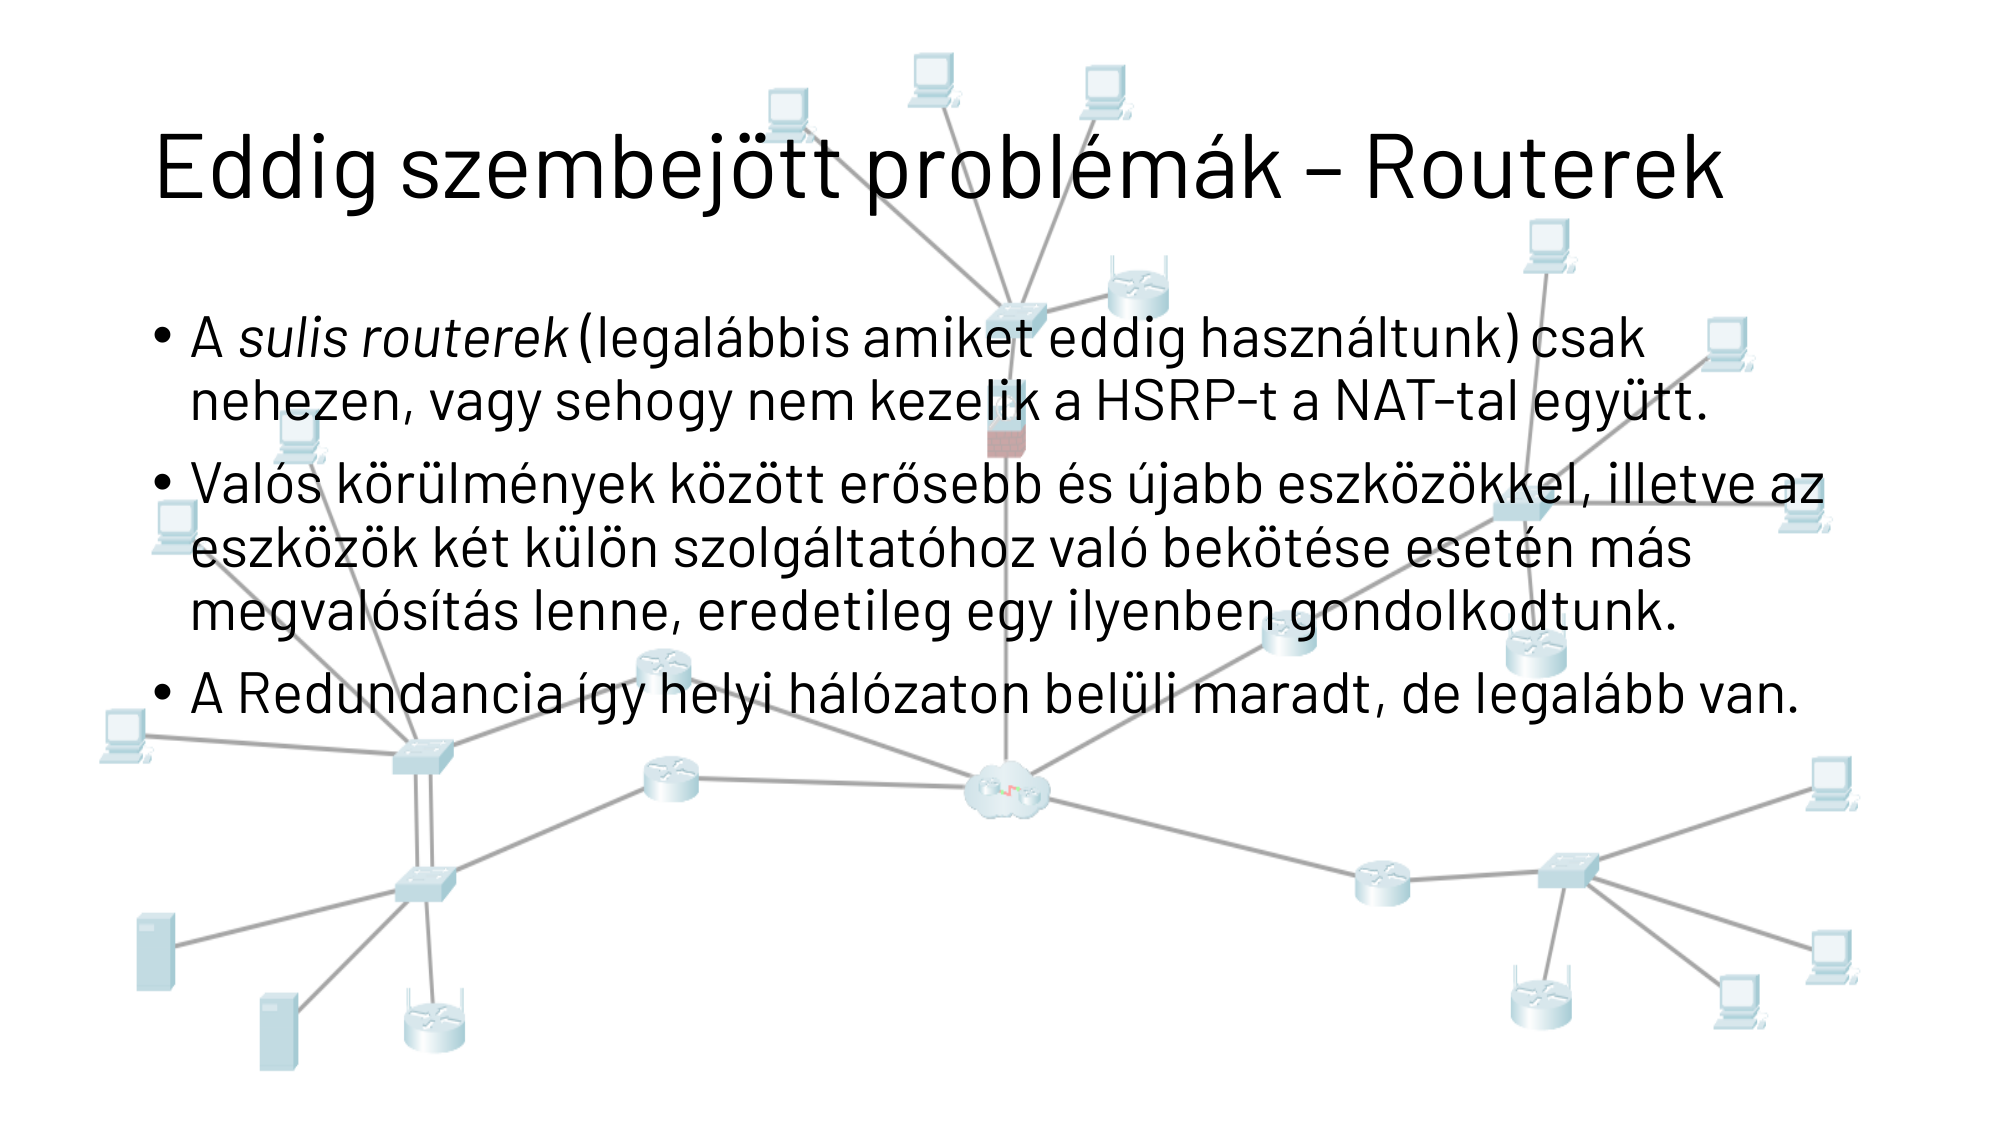

# Eddig szembejött problémák – Routerek
A sulis routerek (legalábbis amiket eddig használtunk) csak nehezen, vagy sehogy nem kezelik a HSRP-t a NAT-tal együtt.
Valós körülmények között erősebb és újabb eszközökkel, illetve az eszközök két külön szolgáltatóhoz való bekötése esetén más megvalósítás lenne, eredetileg egy ilyenben gondolkodtunk.
A Redundancia így helyi hálózaton belüli maradt, de legalább van.